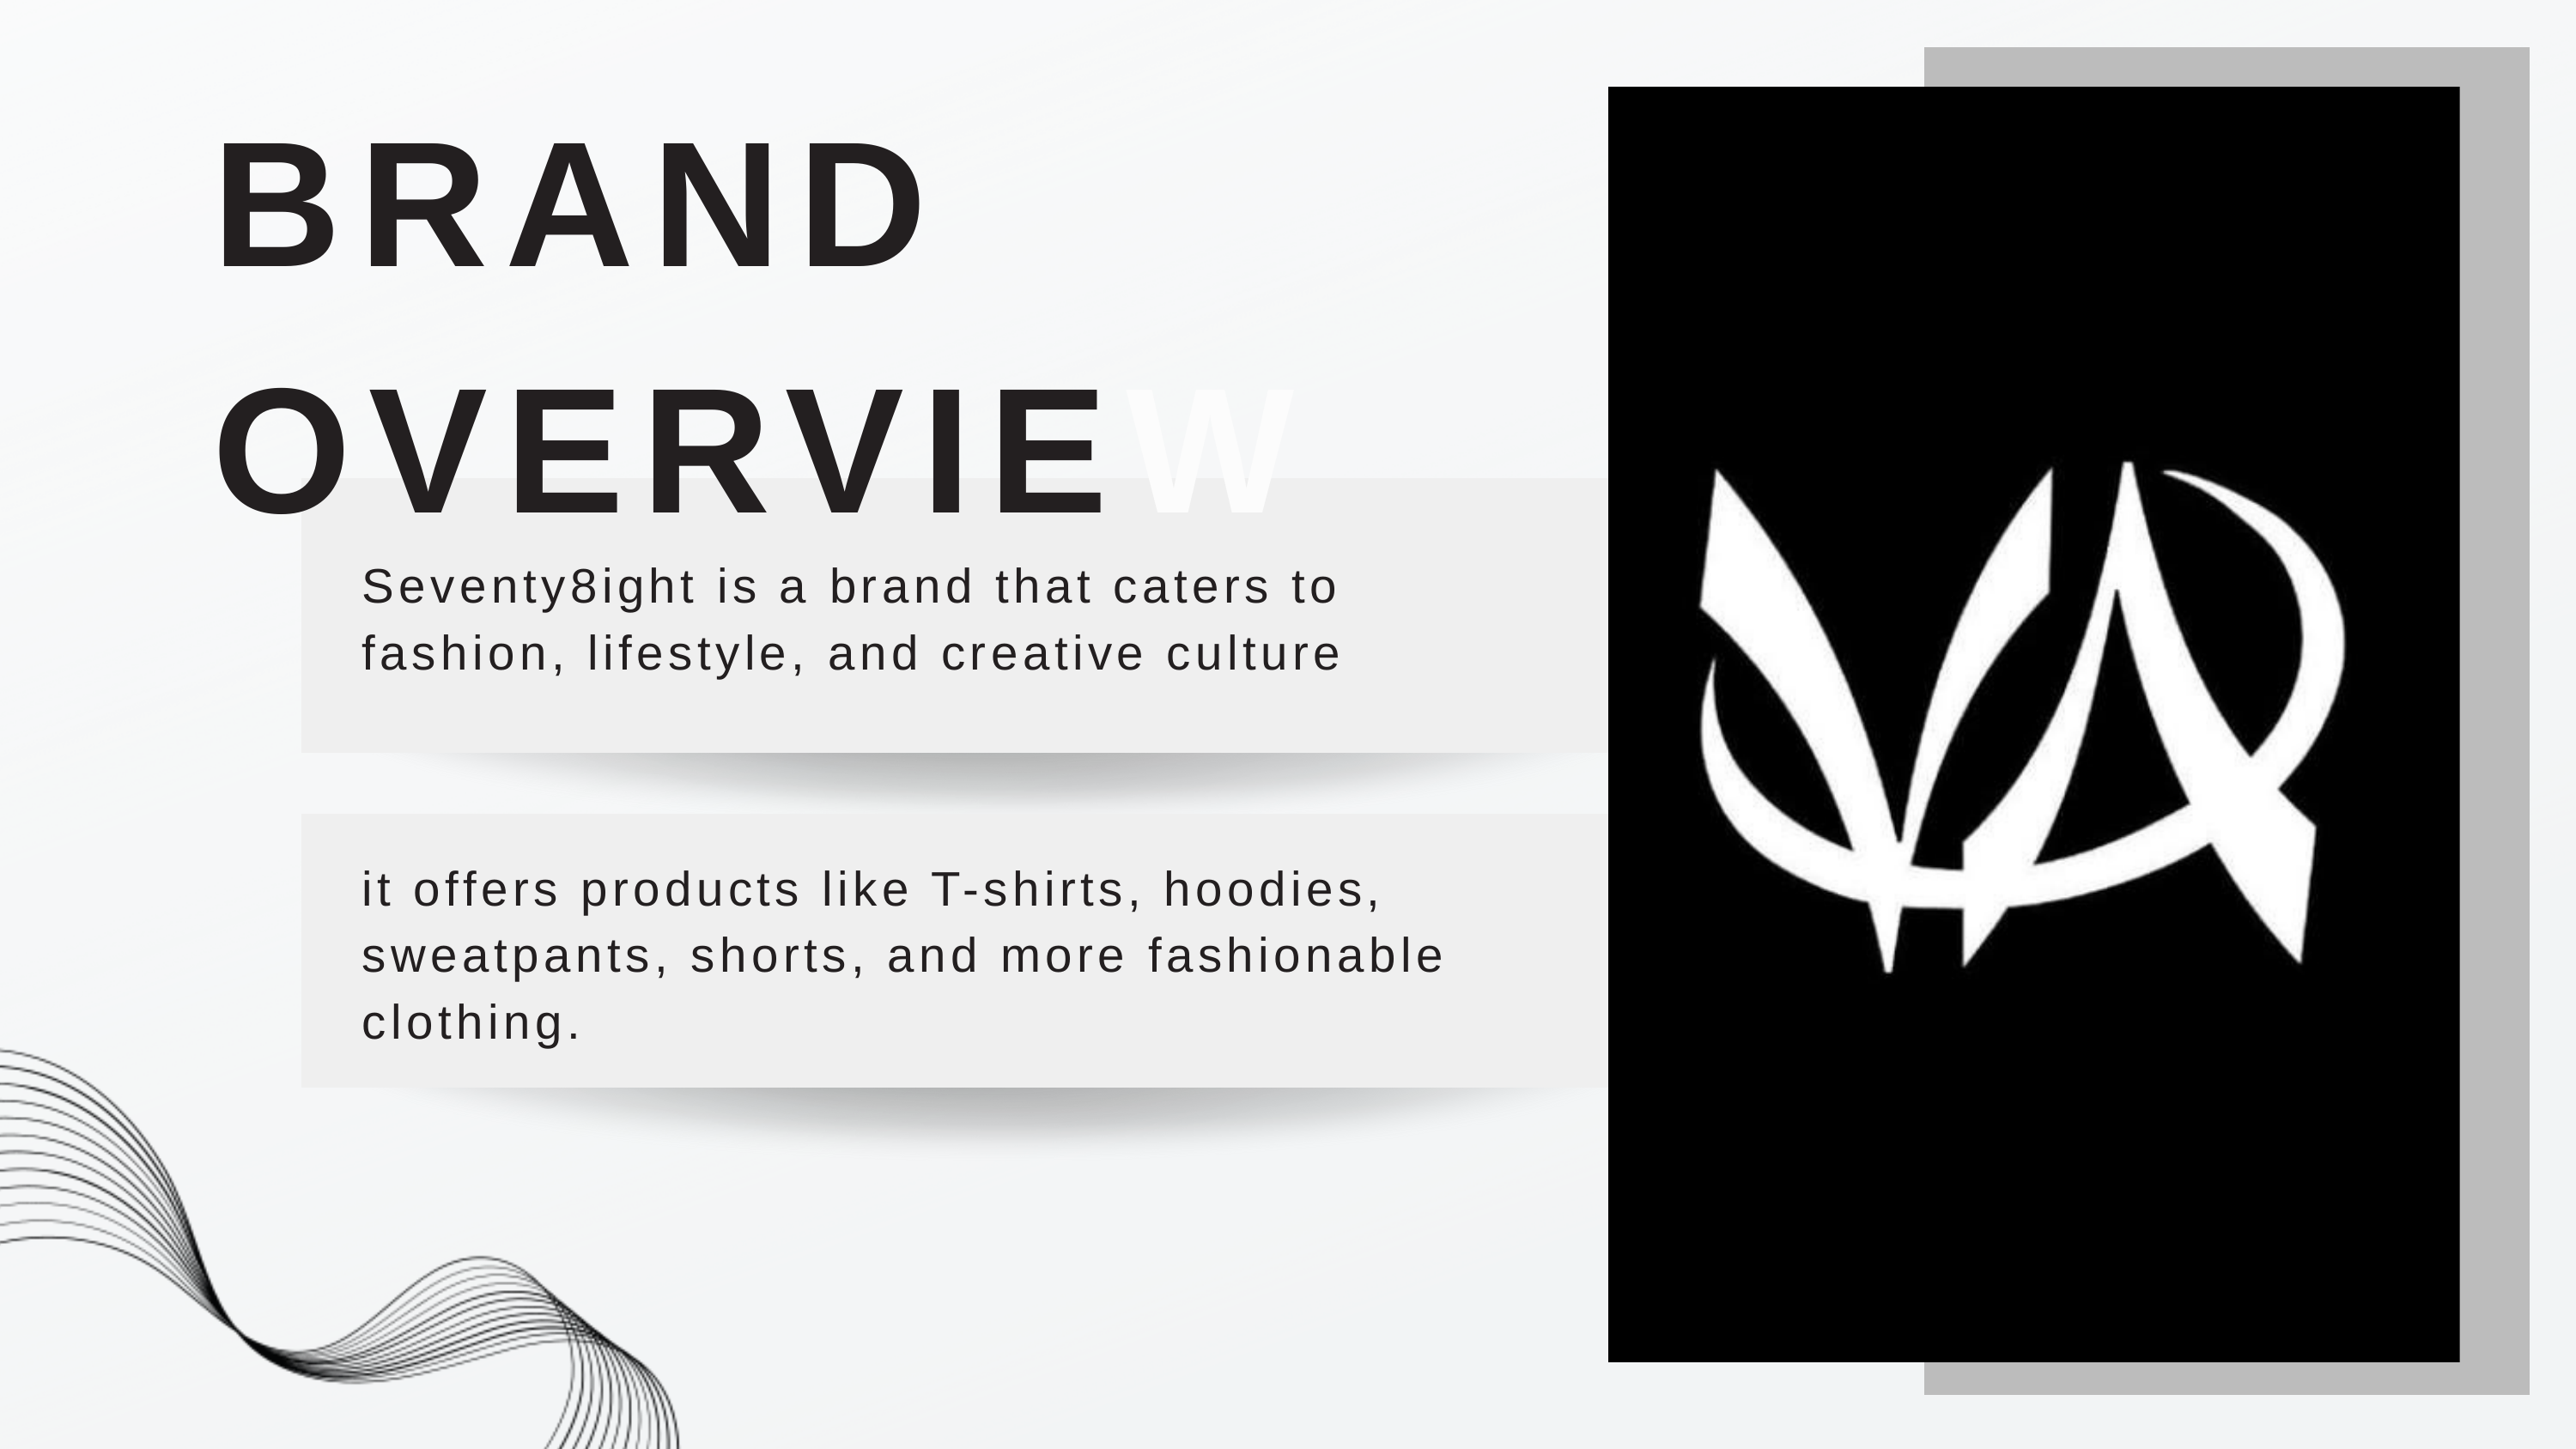

BRAND OVERVIEW

Seventy8ight is a brand that caters to fashion, lifestyle, and creative culture

it offers products like T-shirts, hoodies, sweatpants, shorts, and more fashionable clothing.